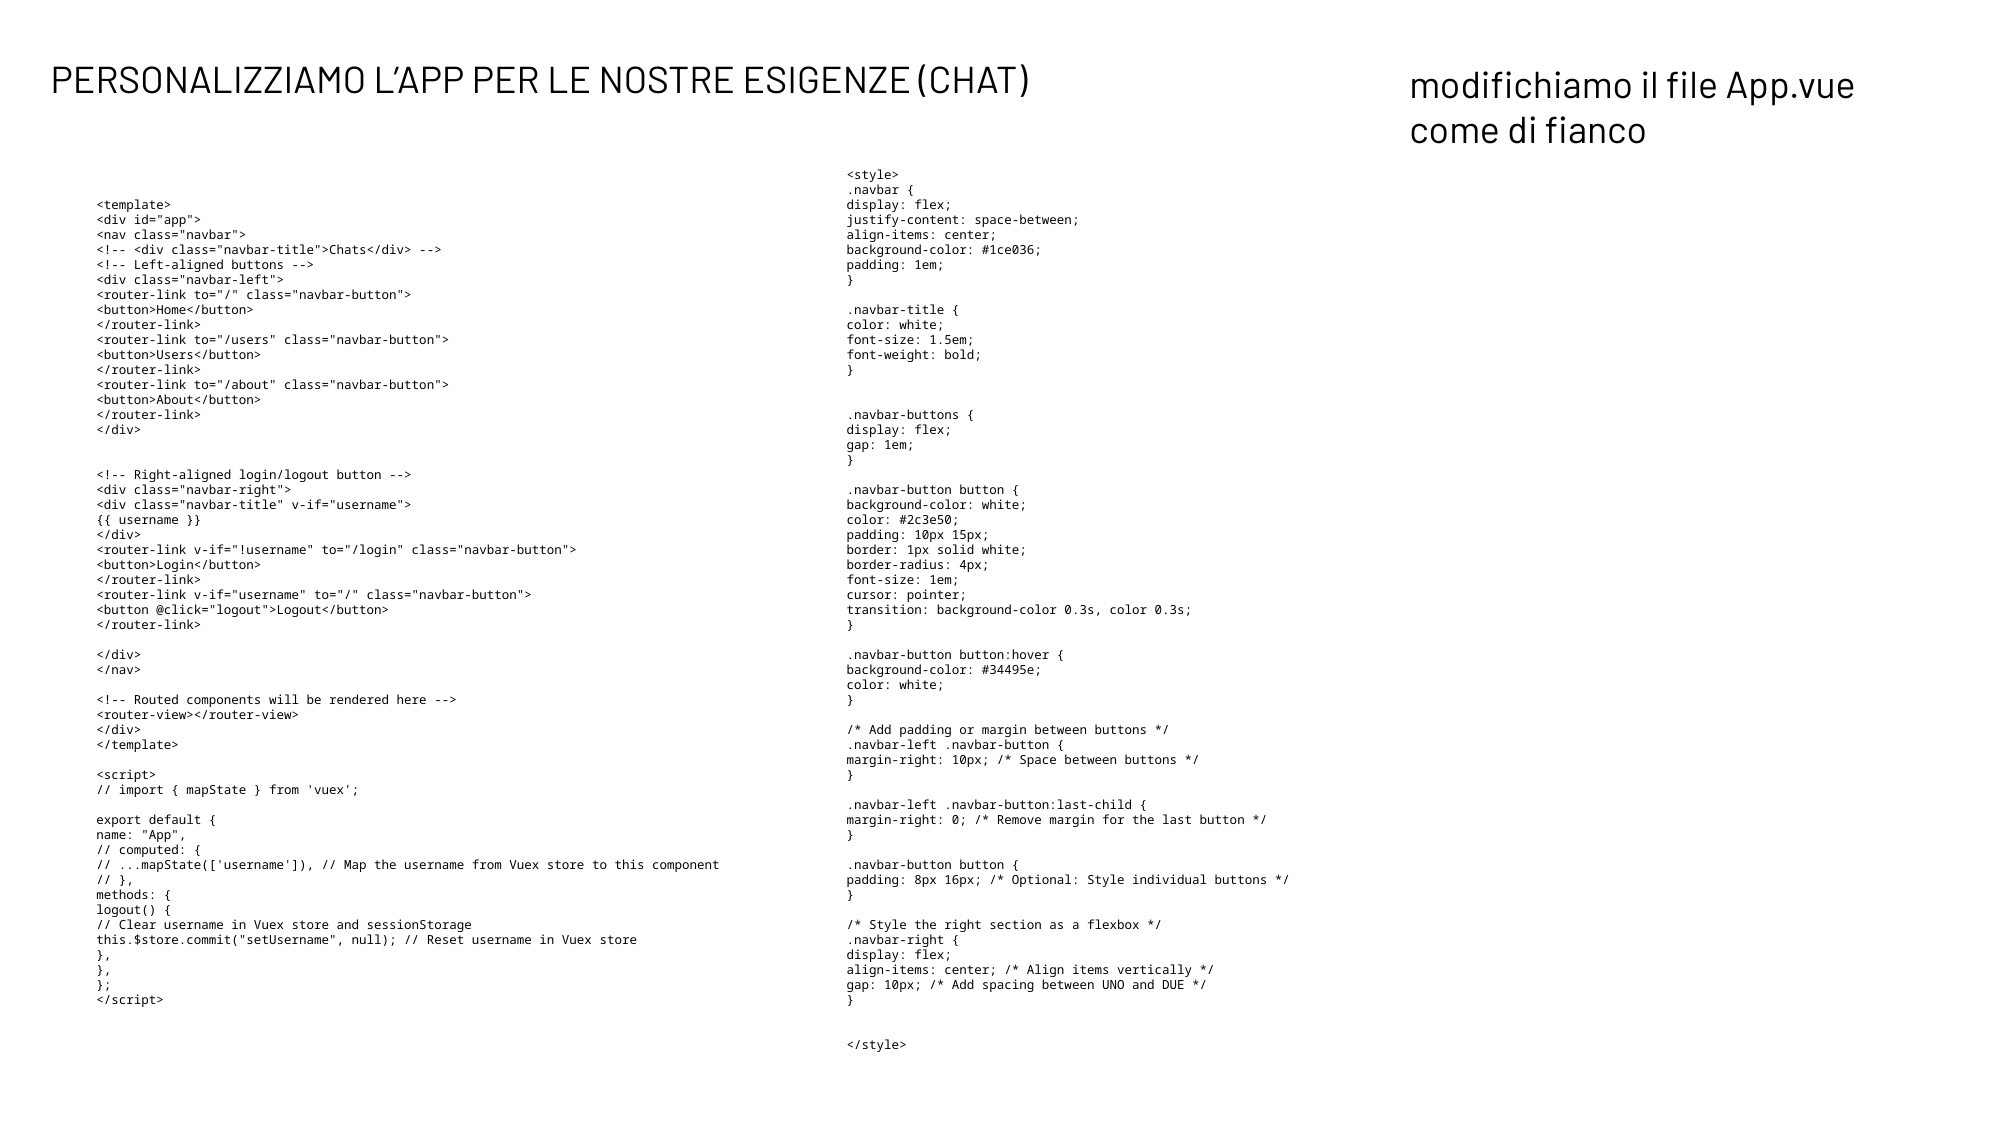

PERSONALIZZIAMO L’APP PER LE NOSTRE ESIGENZE (CHAT)
modifichiamo il file App.vue
come di fianco

<style>
.navbar {
display: flex;
justify-content: space-between;
align-items: center;
background-color: #1ce036;
padding: 1em;
}
.navbar-title {
color: white;
font-size: 1.5em;
font-weight: bold;
}
.navbar-buttons {
display: flex;
gap: 1em;
}
.navbar-button button {
background-color: white;
color: #2c3e50;
padding: 10px 15px;
border: 1px solid white;
border-radius: 4px;
font-size: 1em;
cursor: pointer;
transition: background-color 0.3s, color 0.3s;
}
.navbar-button button:hover {
background-color: #34495e;
color: white;
}
/* Add padding or margin between buttons */
.navbar-left .navbar-button {
margin-right: 10px; /* Space between buttons */
}
.navbar-left .navbar-button:last-child {
margin-right: 0; /* Remove margin for the last button */
}
.navbar-button button {
padding: 8px 16px; /* Optional: Style individual buttons */
}
/* Style the right section as a flexbox */
.navbar-right {
display: flex;
align-items: center; /* Align items vertically */
gap: 10px; /* Add spacing between UNO and DUE */
}
</style>

<template>
<div id="app">
<nav class="navbar">
<!-- <div class="navbar-title">Chats</div> -->
<!-- Left-aligned buttons -->
<div class="navbar-left">
<router-link to="/" class="navbar-button">
<button>Home</button>
</router-link>
<router-link to="/users" class="navbar-button">
<button>Users</button>
</router-link>
<router-link to="/about" class="navbar-button">
<button>About</button>
</router-link>
</div>
<!-- Right-aligned login/logout button -->
<div class="navbar-right">
<div class="navbar-title" v-if="username">
{{ username }}
</div>
<router-link v-if="!username" to="/login" class="navbar-button">
<button>Login</button>
</router-link>
<router-link v-if="username" to="/" class="navbar-button">
<button @click="logout">Logout</button>
</router-link>
</div>
</nav>
<!-- Routed components will be rendered here -->
<router-view></router-view>
</div>
</template>
<script>
// import { mapState } from 'vuex';
export default {
name: "App",
// computed: {
// ...mapState(['username']), // Map the username from Vuex store to this component
// },
methods: {
logout() {
// Clear username in Vuex store and sessionStorage
this.$store.commit("setUsername", null); // Reset username in Vuex store
},
},
};
</script>